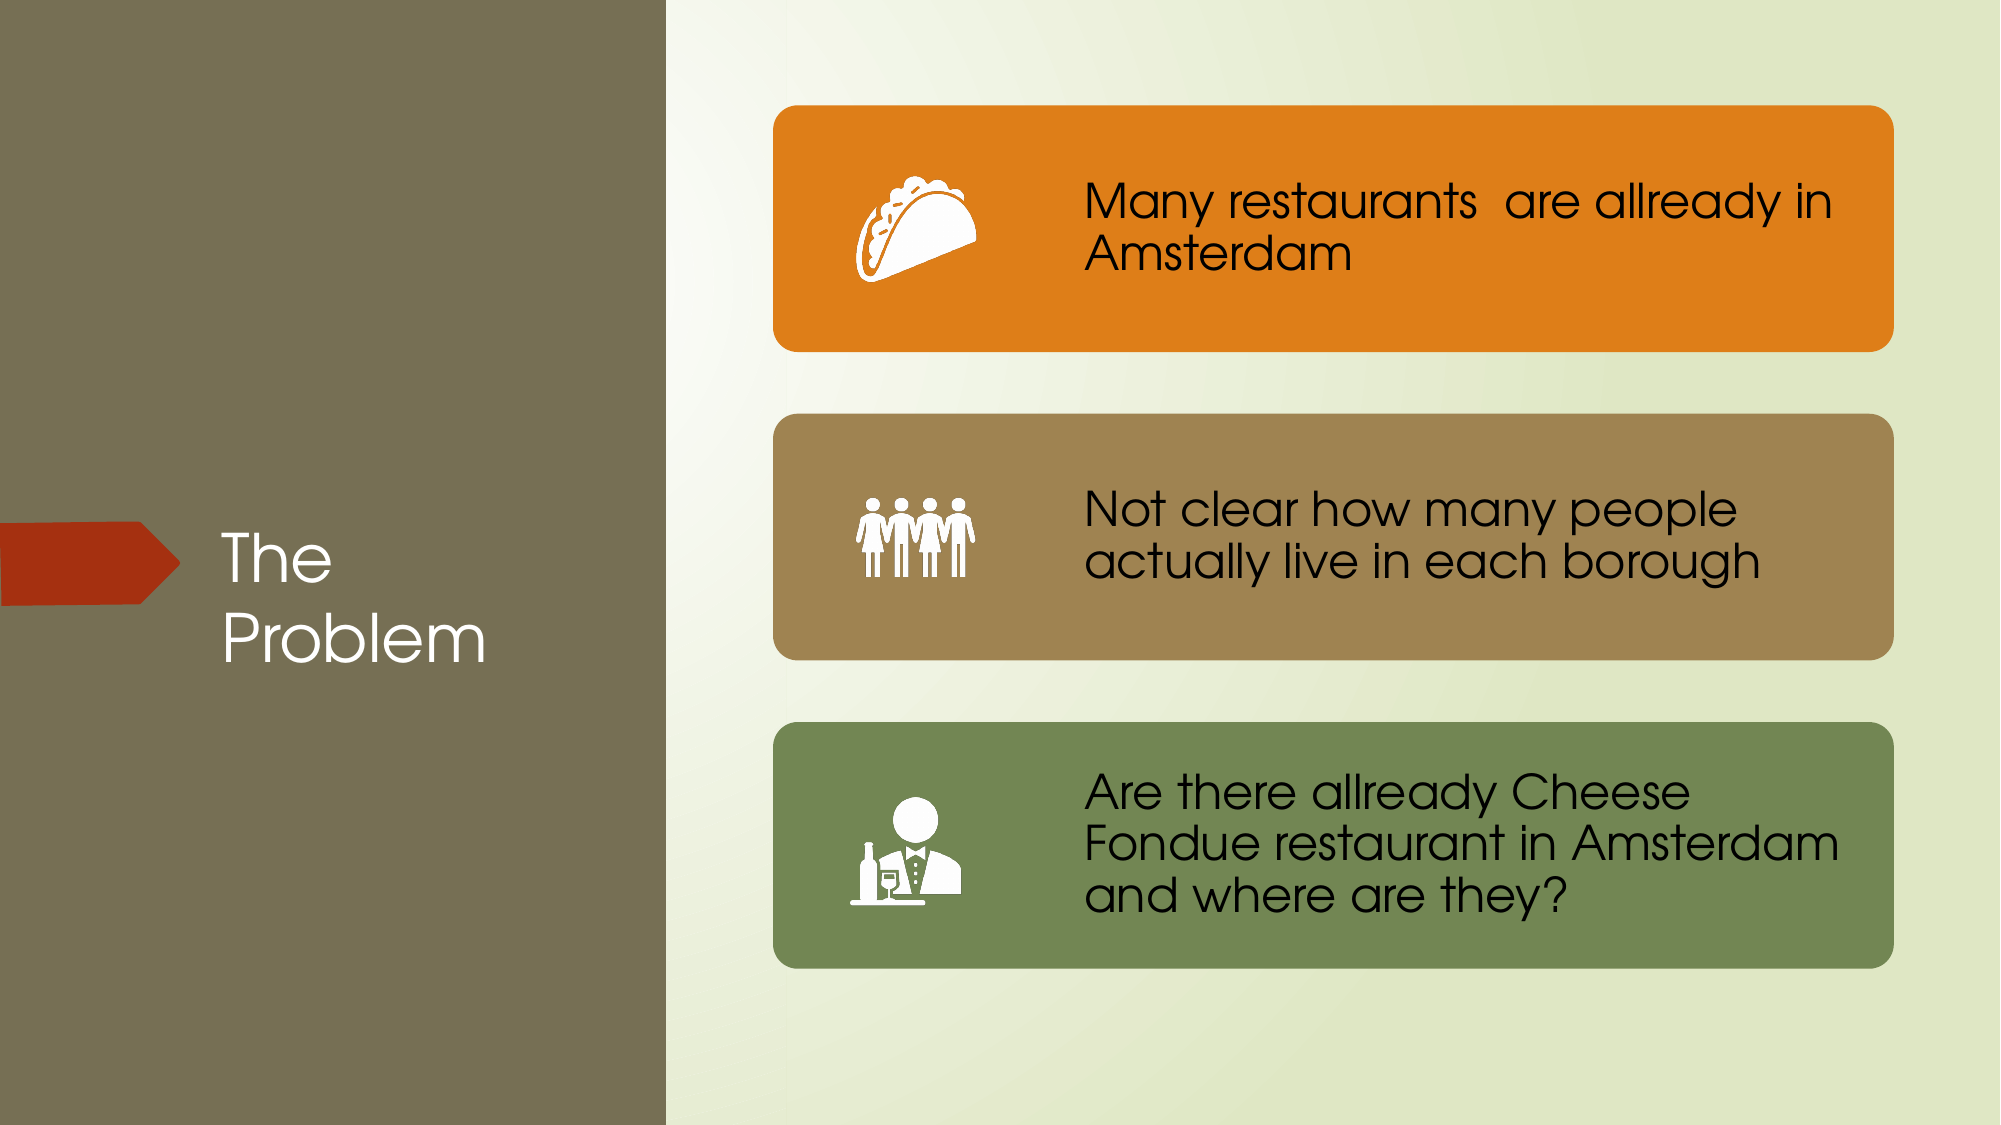

Many restaurants  are allready in Amsterdam
Not clear how many people actually live in each borough
Are there allready Cheese Fondue restaurant in Amsterdam and where are they?
# The Problem